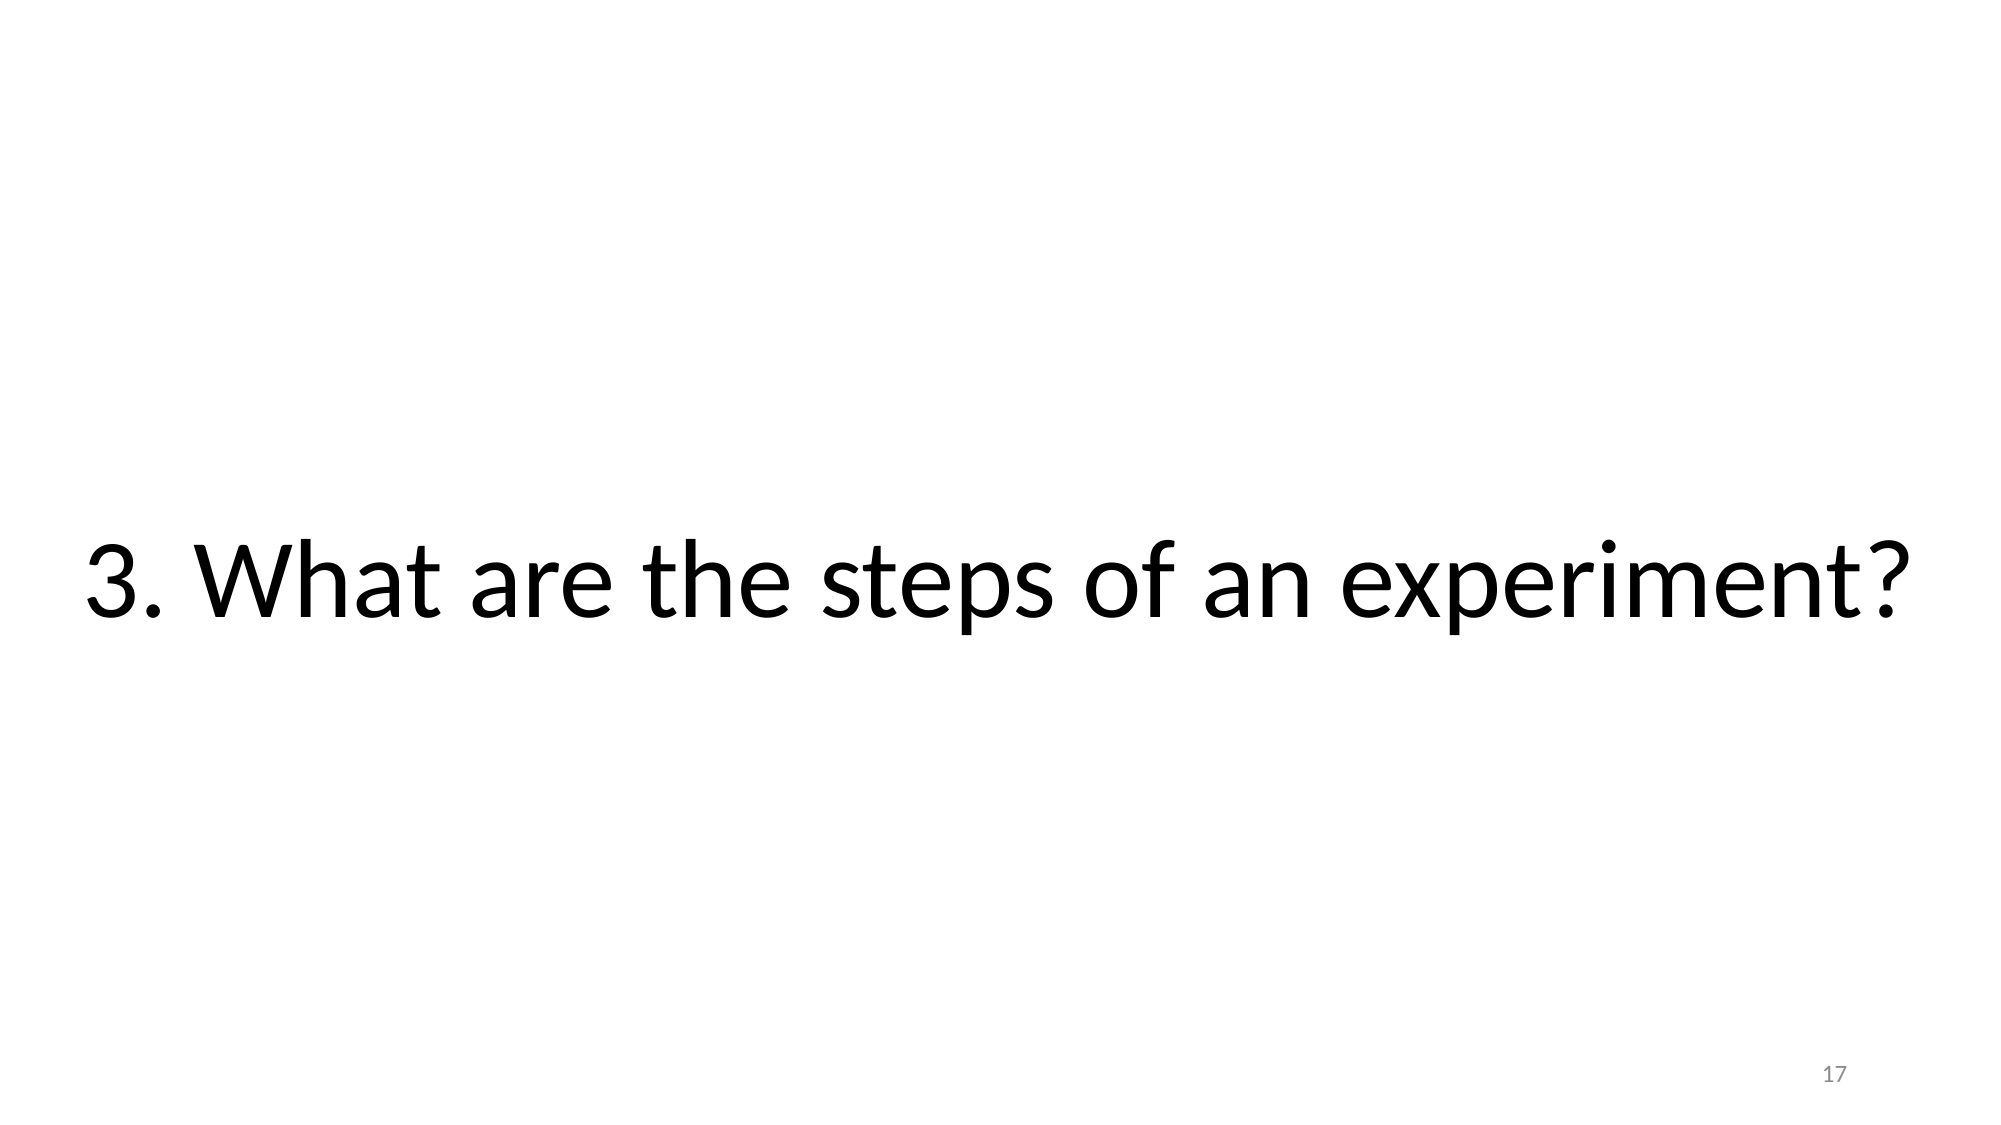

# 3. What are the steps of an experiment?
17